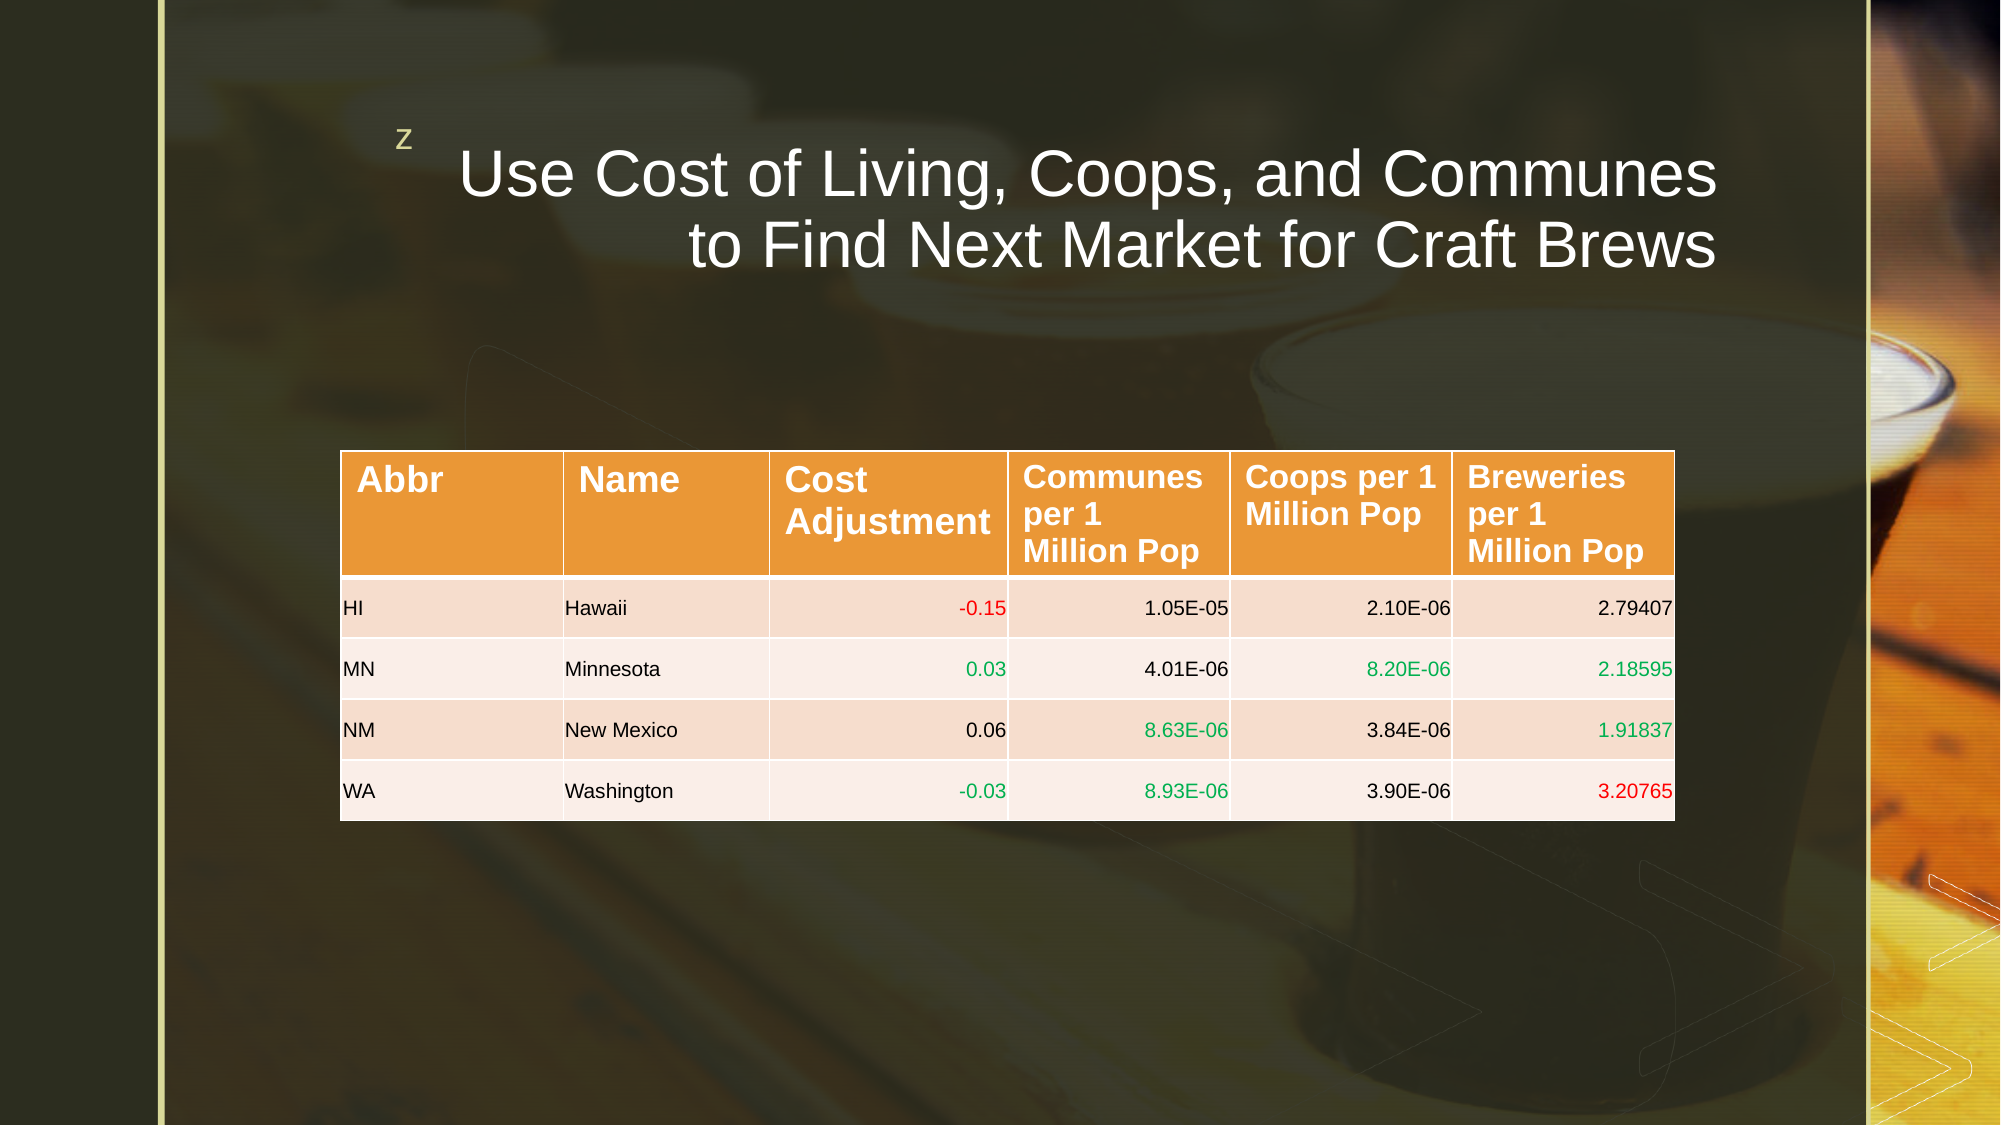

# Use Cost of Living, Coops, and Communes to Find Next Market for Craft Brews
| Abbr | Name | Cost Adjustment | Communes per 1 Million Pop | Coops per 1 Million Pop | Breweries per 1 Million Pop |
| --- | --- | --- | --- | --- | --- |
| HI | Hawaii | -0.15 | 1.05E-05 | 2.10E-06 | 2.79407 |
| MN | Minnesota | 0.03 | 4.01E-06 | 8.20E-06 | 2.18595 |
| NM | New Mexico | 0.06 | 8.63E-06 | 3.84E-06 | 1.91837 |
| WA | Washington | -0.03 | 8.93E-06 | 3.90E-06 | 3.20765 |